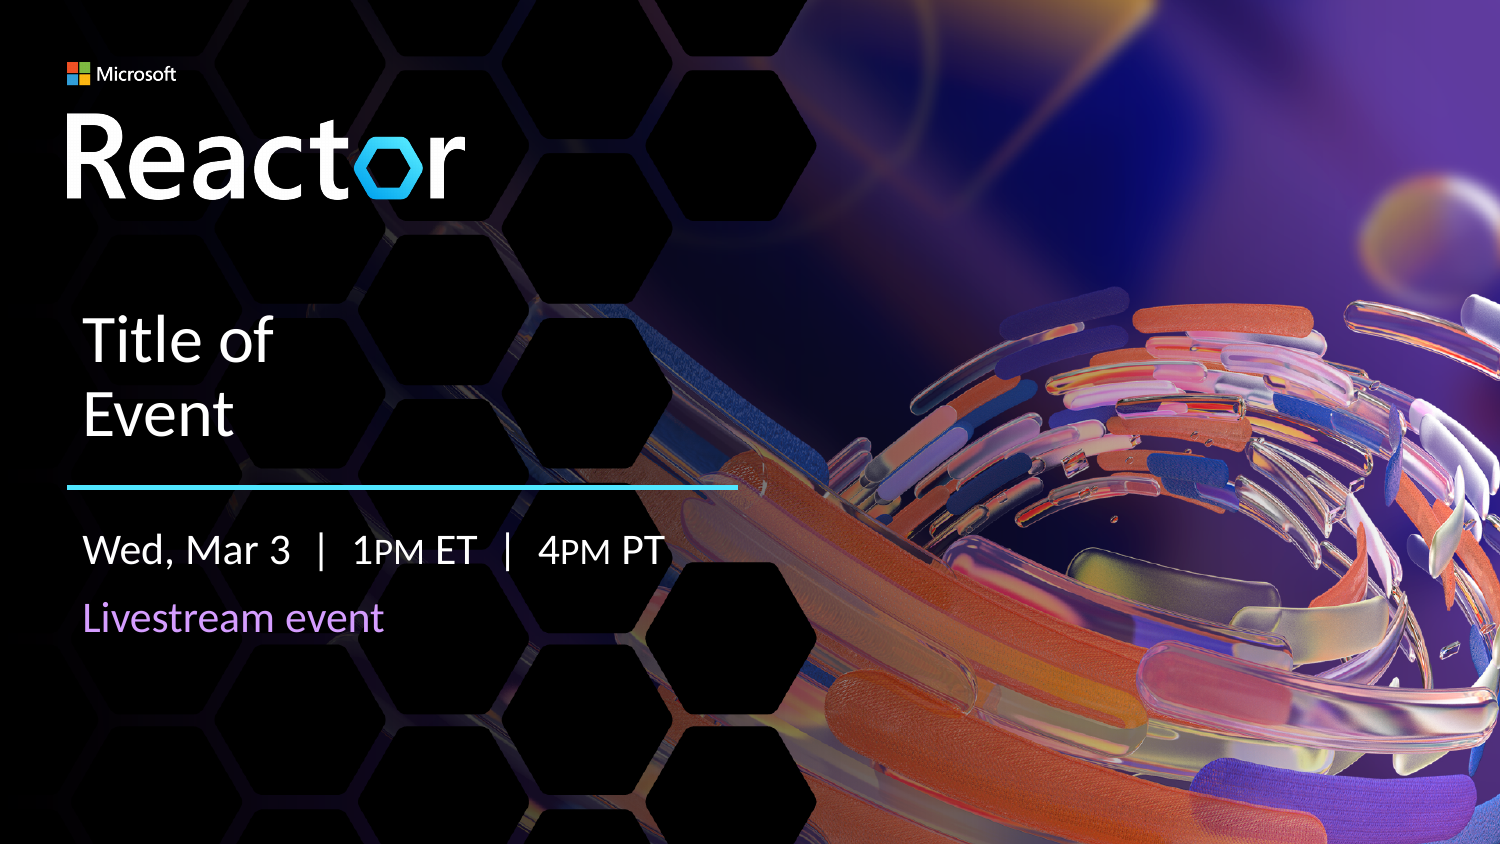

# Title of Event
Wed, Mar 3  |  1PM ET  |  4PM PT

Livestream event